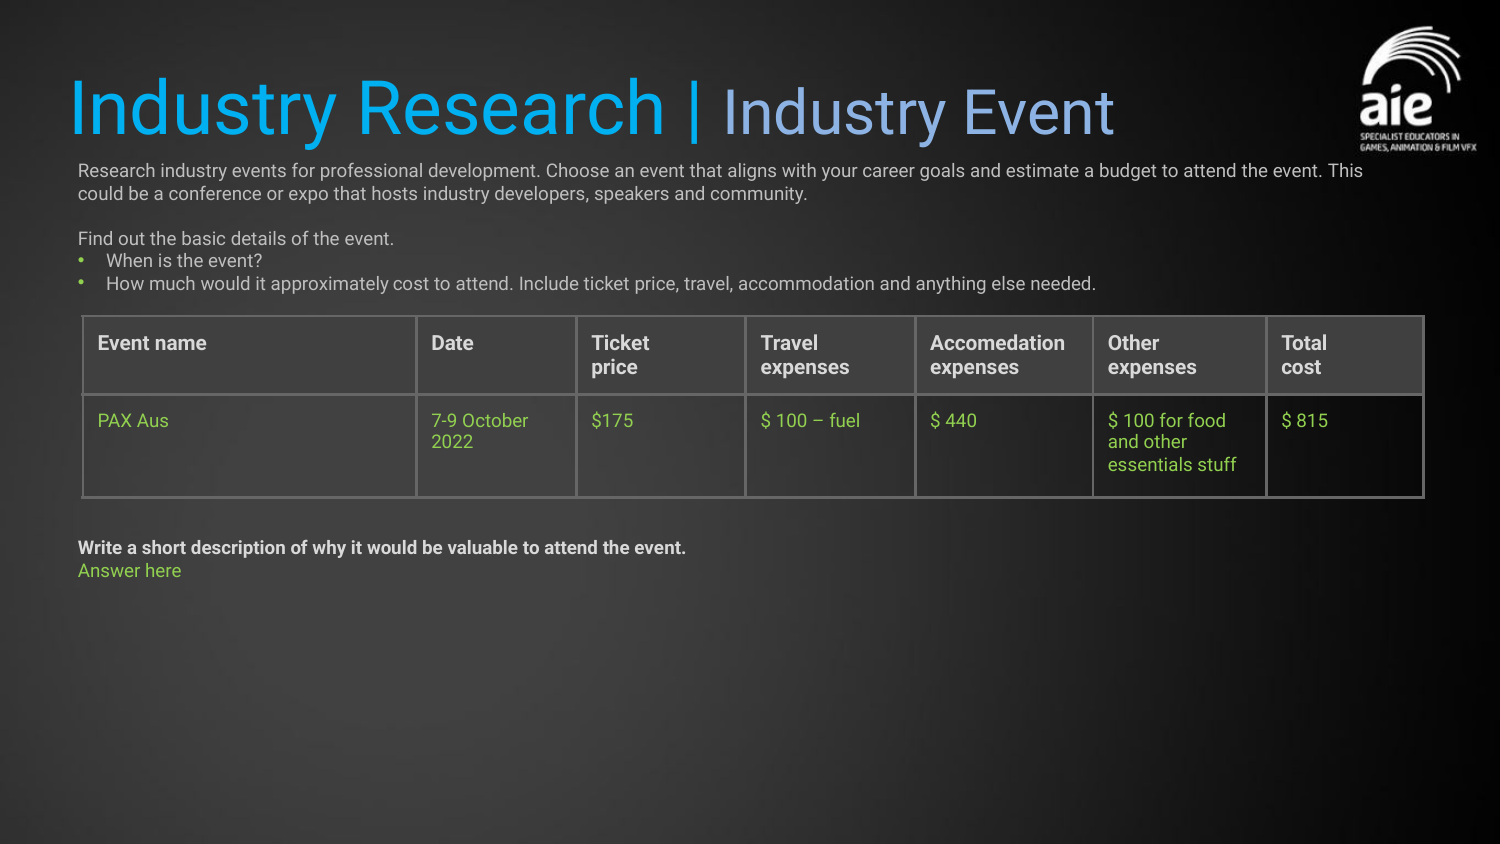

# Industry Research | Industry Event
Research industry events for professional development. Choose an event that aligns with your career goals and estimate a budget to attend the event. This could be a conference or expo that hosts industry developers, speakers and community.

Find out the basic details of the event.
When is the event?
How much would it approximately cost to attend. Include ticket price, travel, accommodation and anything else needed.

| Event name | Date | Ticket price | Travel expenses | Accomedation expenses | Other expenses | Total cost |
| --- | --- | --- | --- | --- | --- | --- |
| PAX Aus | 7-9 October 2022 | $175 | $ 100 – fuel | $ 440 | $ 100 for food and other essentials stuff | $ 815 |
Write a short description of why it would be valuable to attend the event.
Answer here